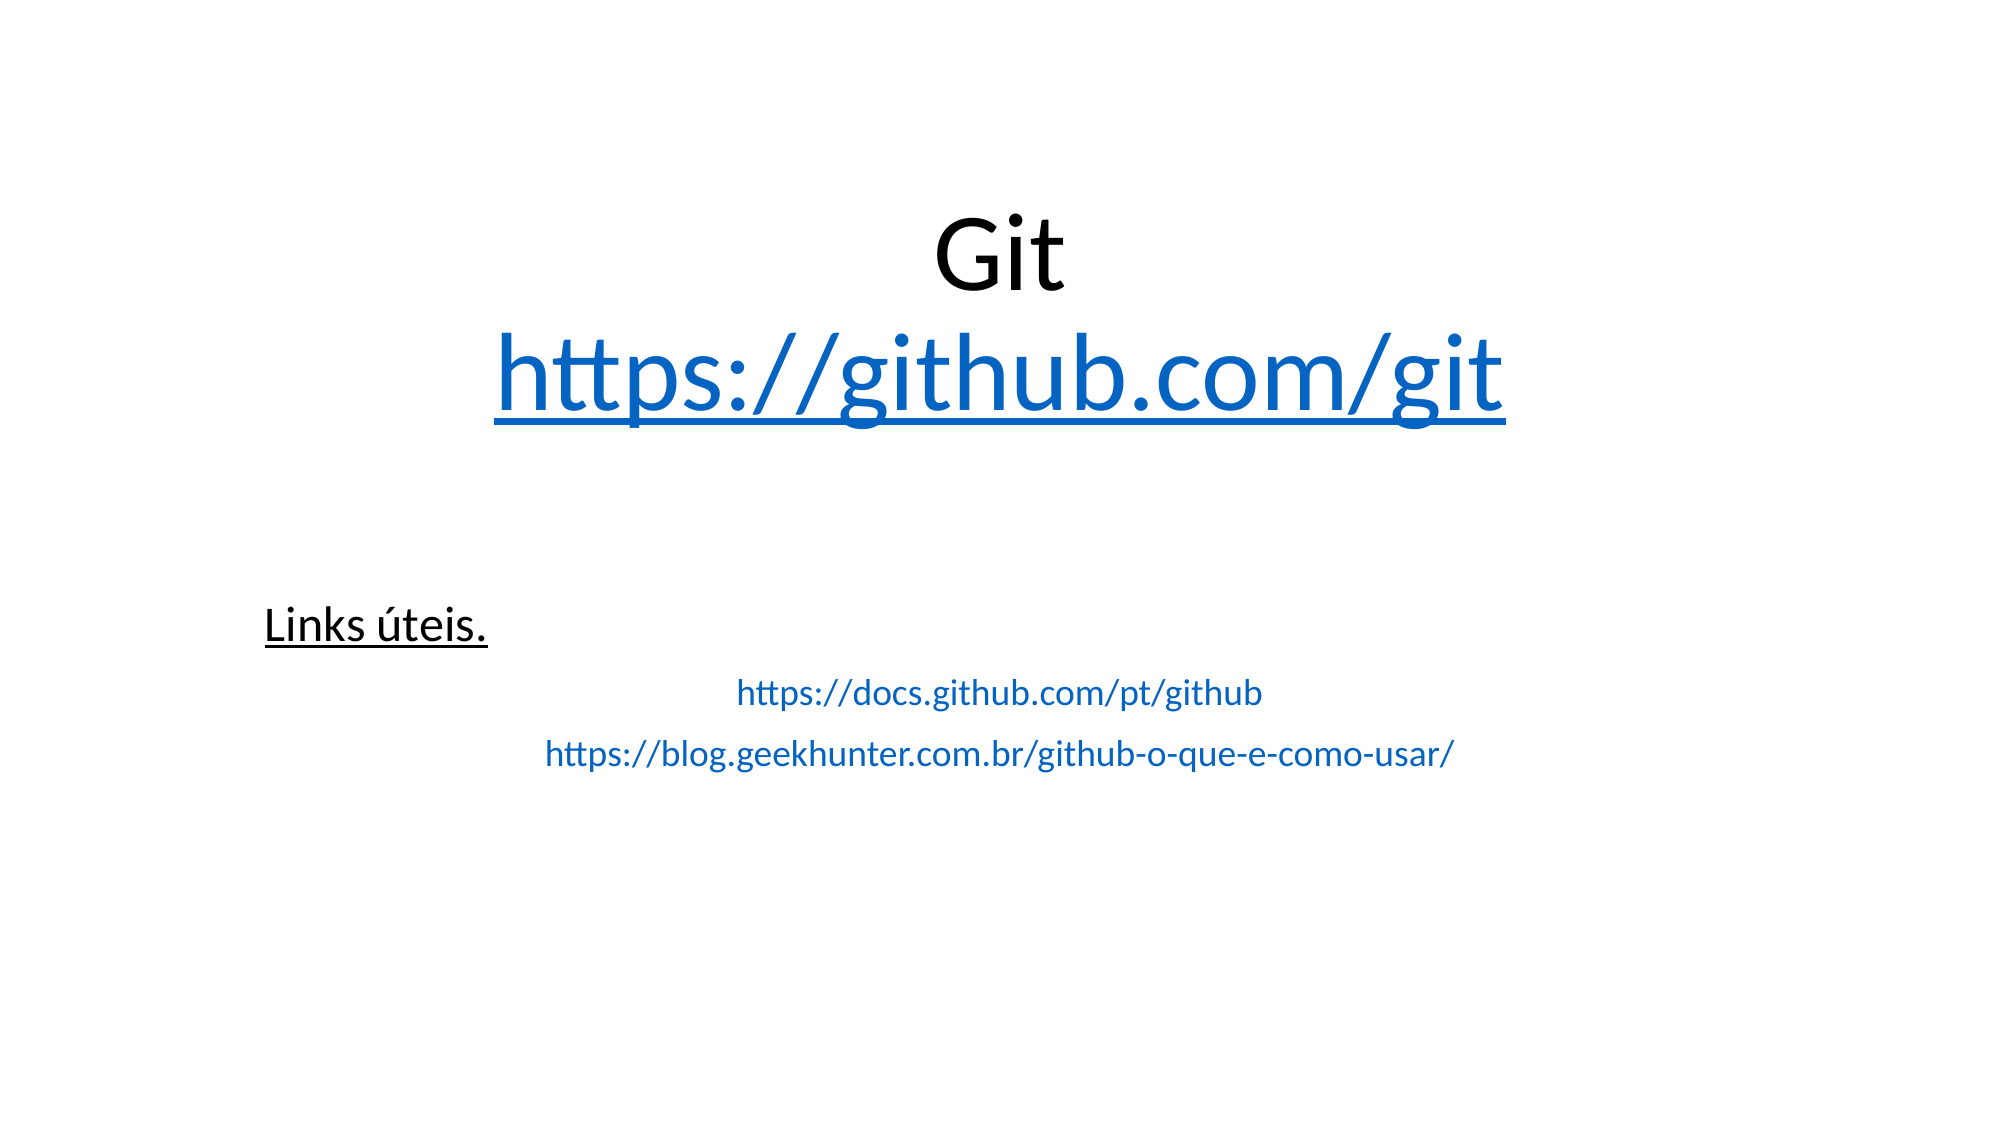

# Git https://github.com/git
Links úteis.
https://docs.github.com/pt/github
https://blog.geekhunter.com.br/github-o-que-e-como-usar/